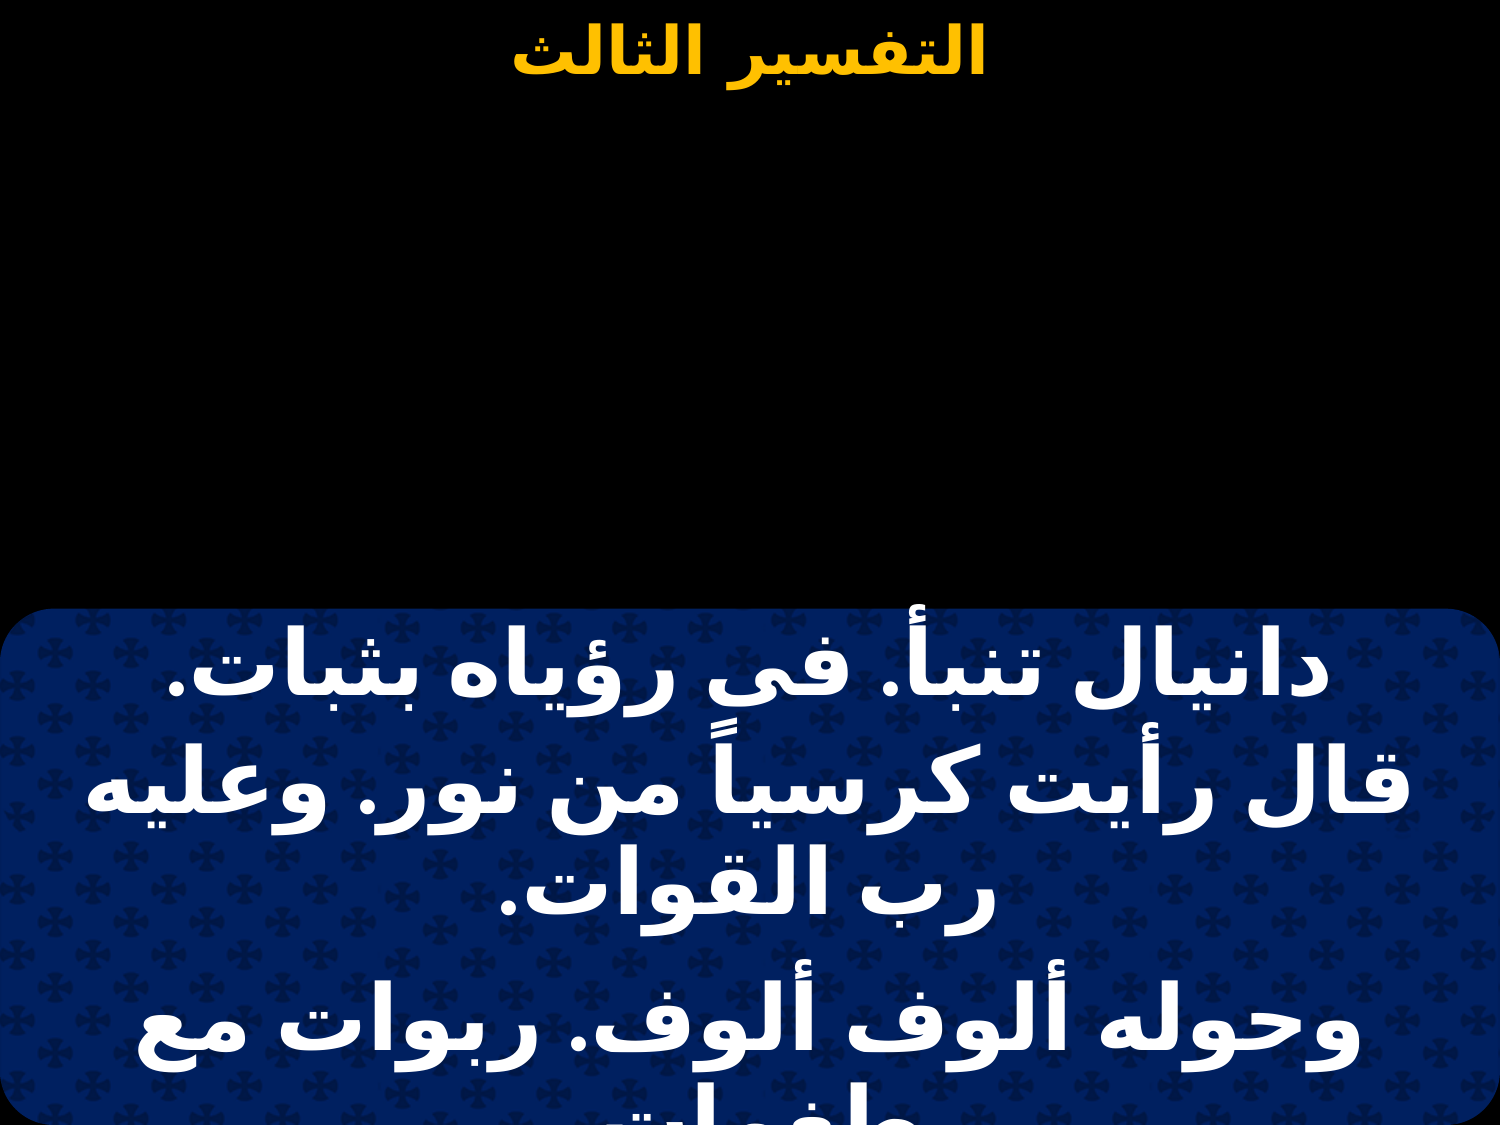

#
| دانيال تنبأ. فى رؤياه بثبات. |
| --- |
| قال رأيت كرسياً من نور. وعليه رب القوات. |
|  |
| وحوله ألوف ألوف. ربوات مع طغمات. |
| يسبحون اللـه. الملك القدوس. |